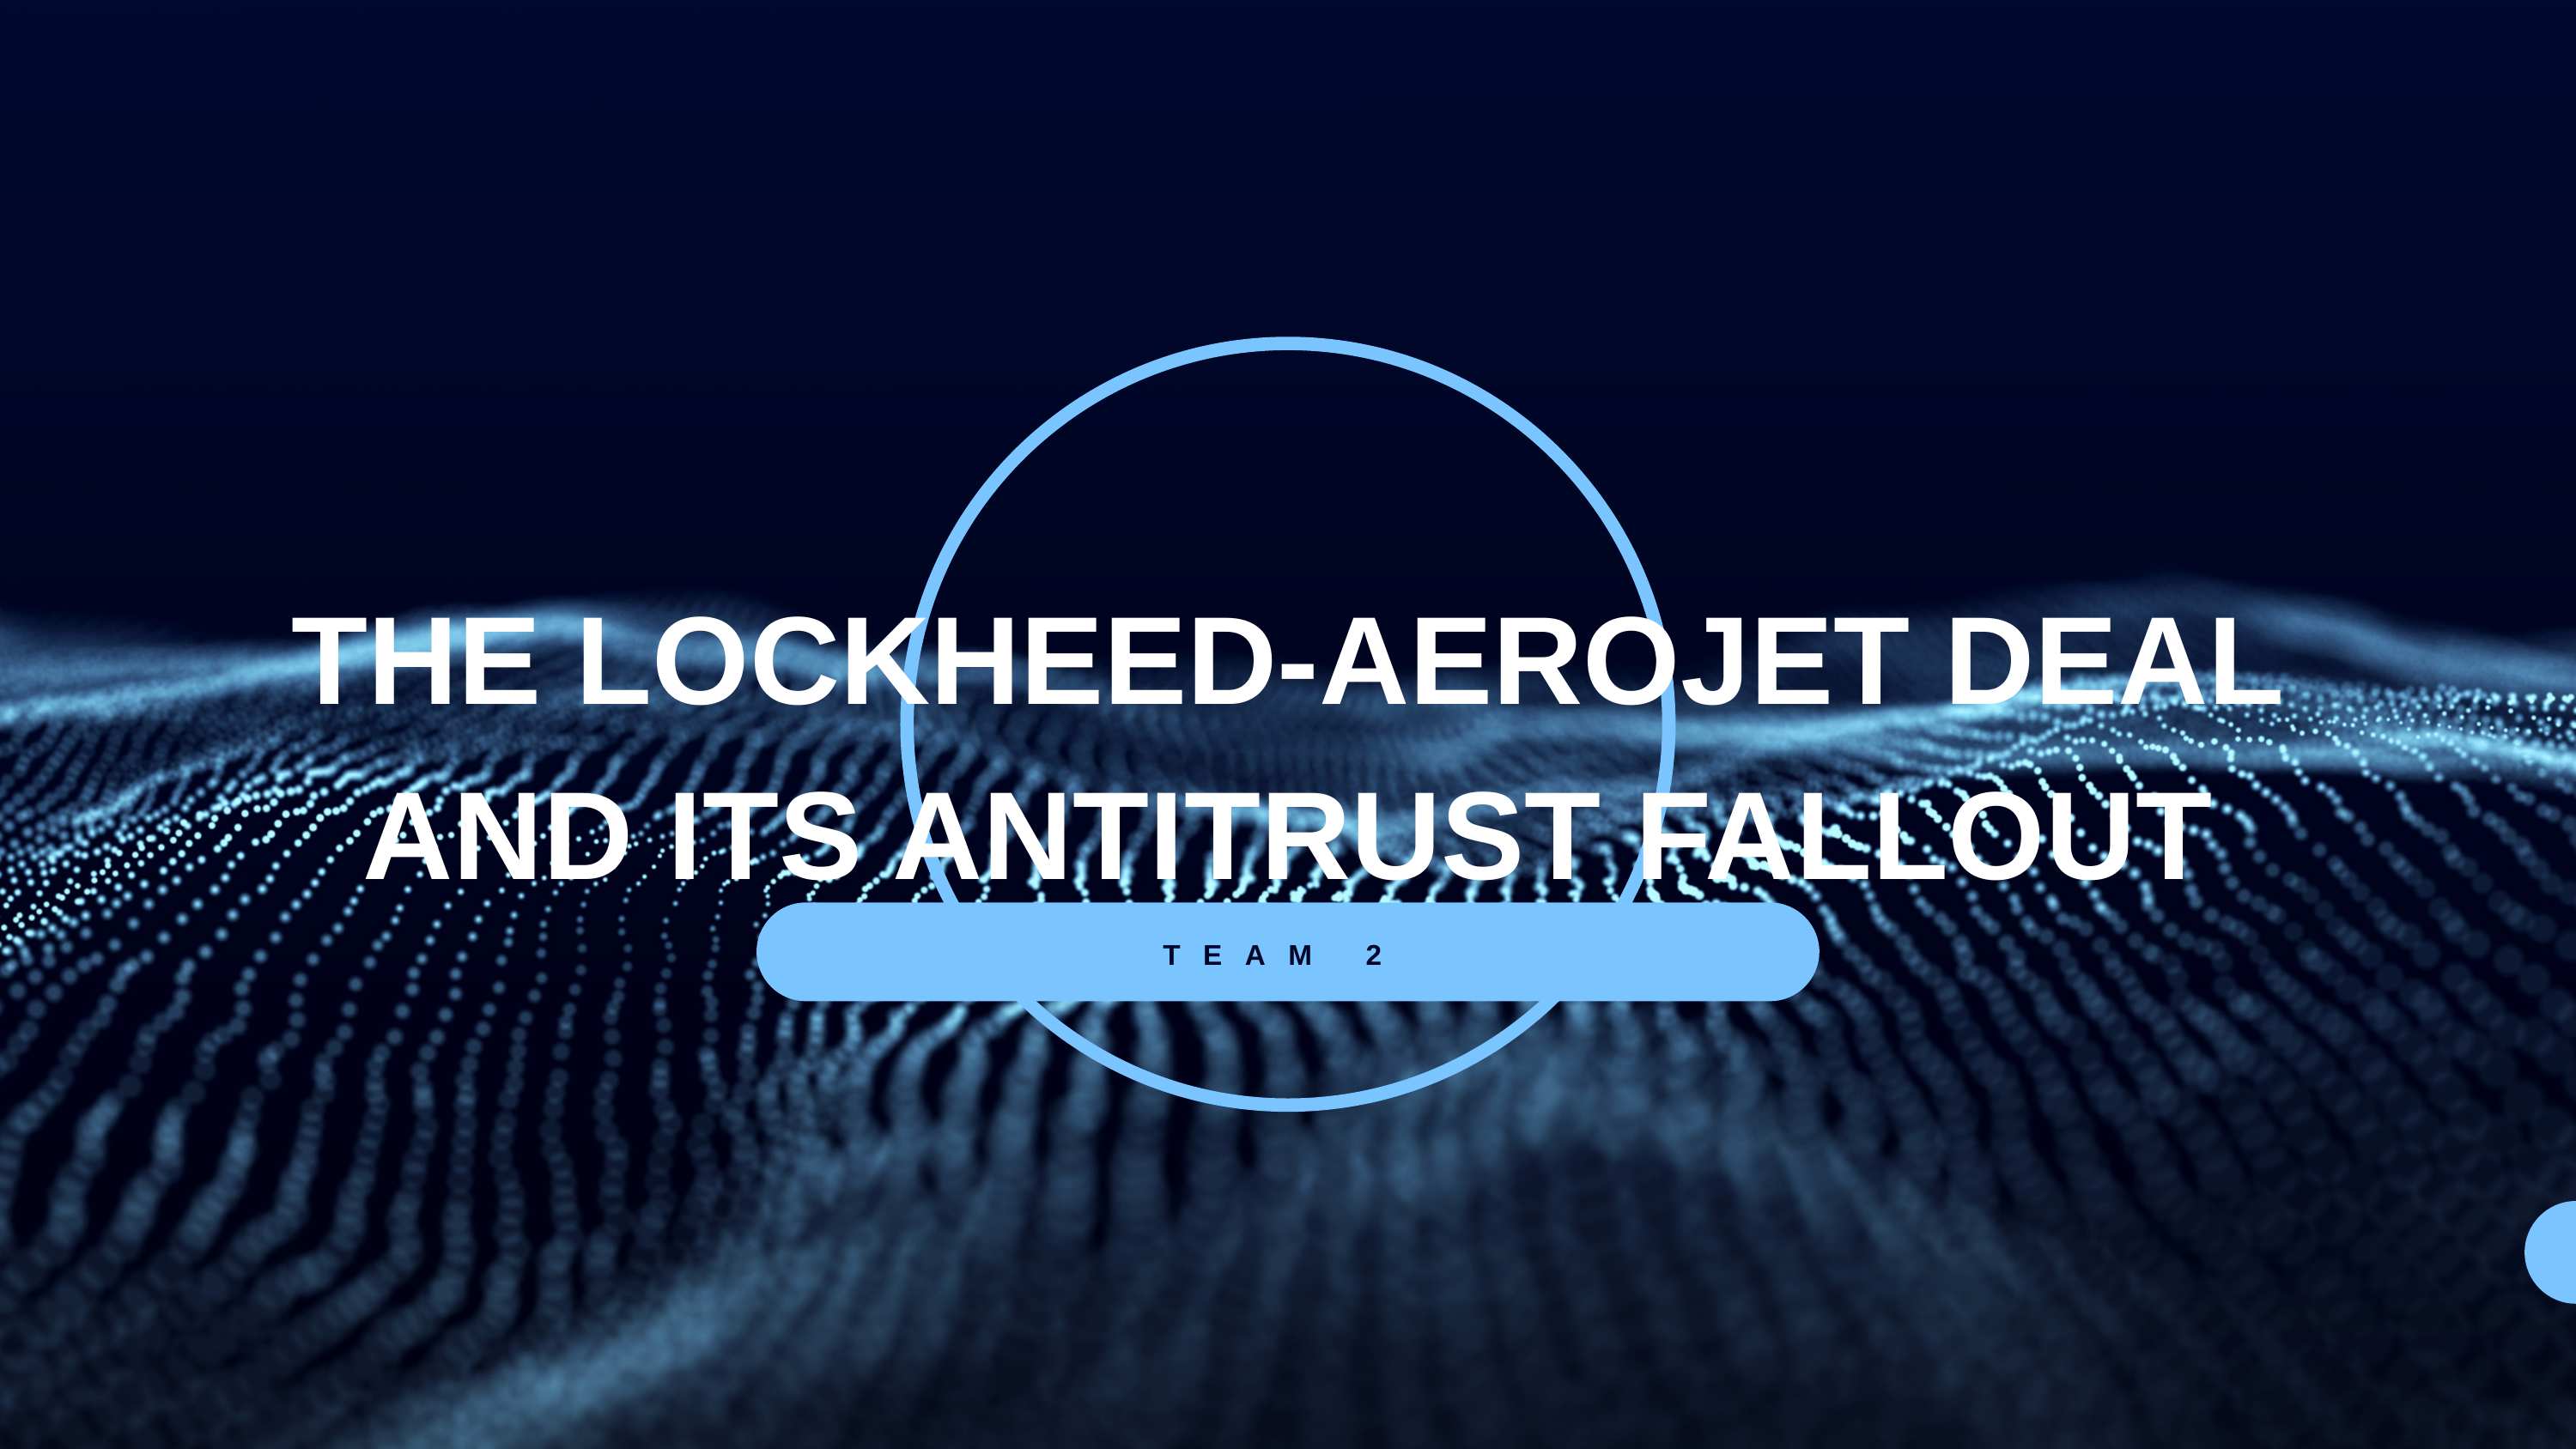

THE LOCKHEED-AEROJET DEAL AND ITS ANTITRUST FALLOUT

TEAM 2